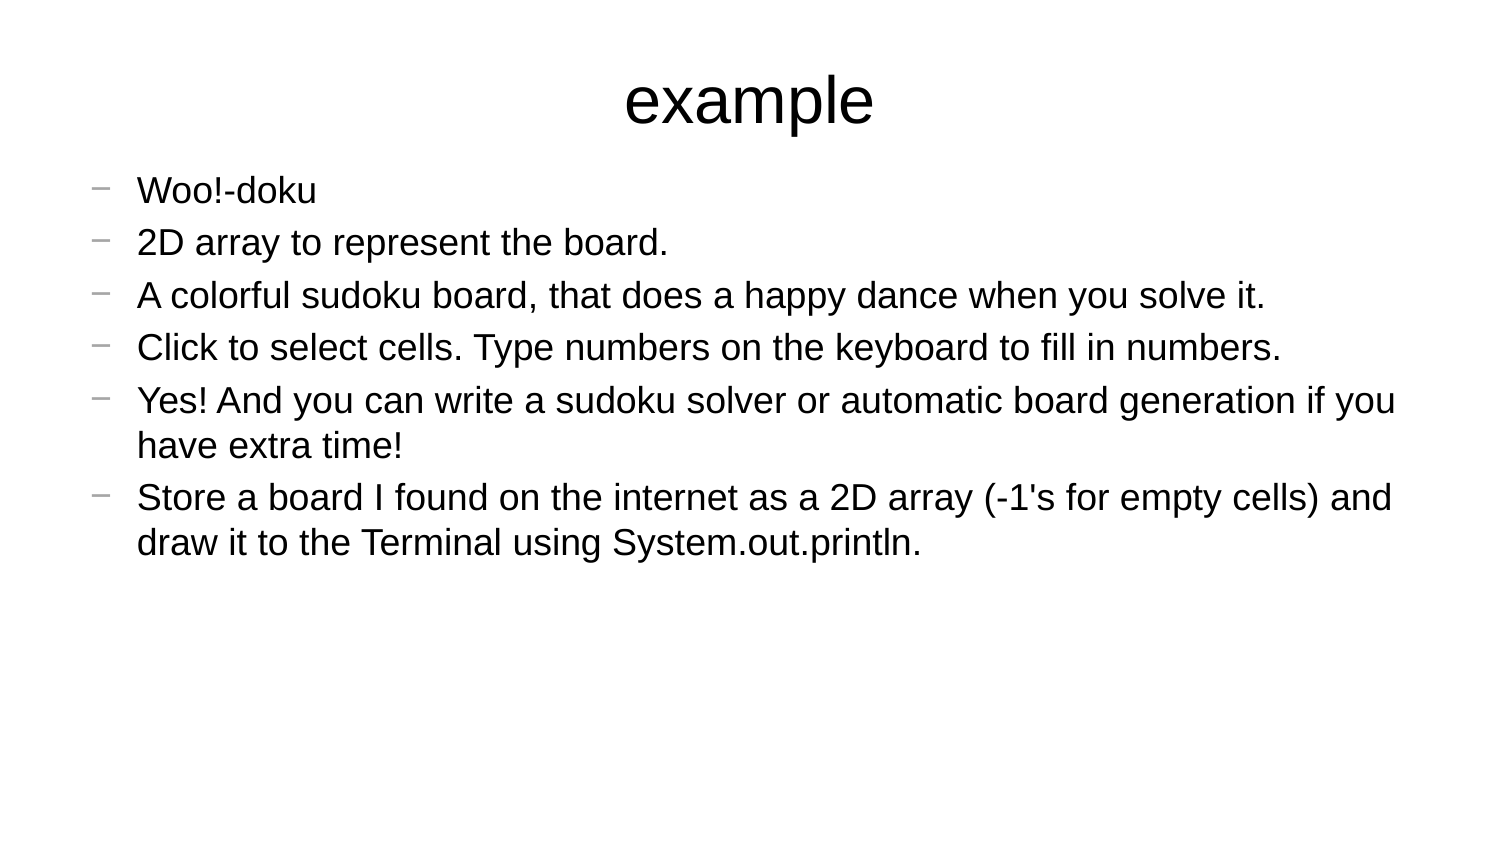

# example
Woo!-doku
2D array to represent the board.
A colorful sudoku board, that does a happy dance when you solve it.
Click to select cells. Type numbers on the keyboard to fill in numbers.
Yes! And you can write a sudoku solver or automatic board generation if you have extra time!
Store a board I found on the internet as a 2D array (-1's for empty cells) and draw it to the Terminal using System.out.println.